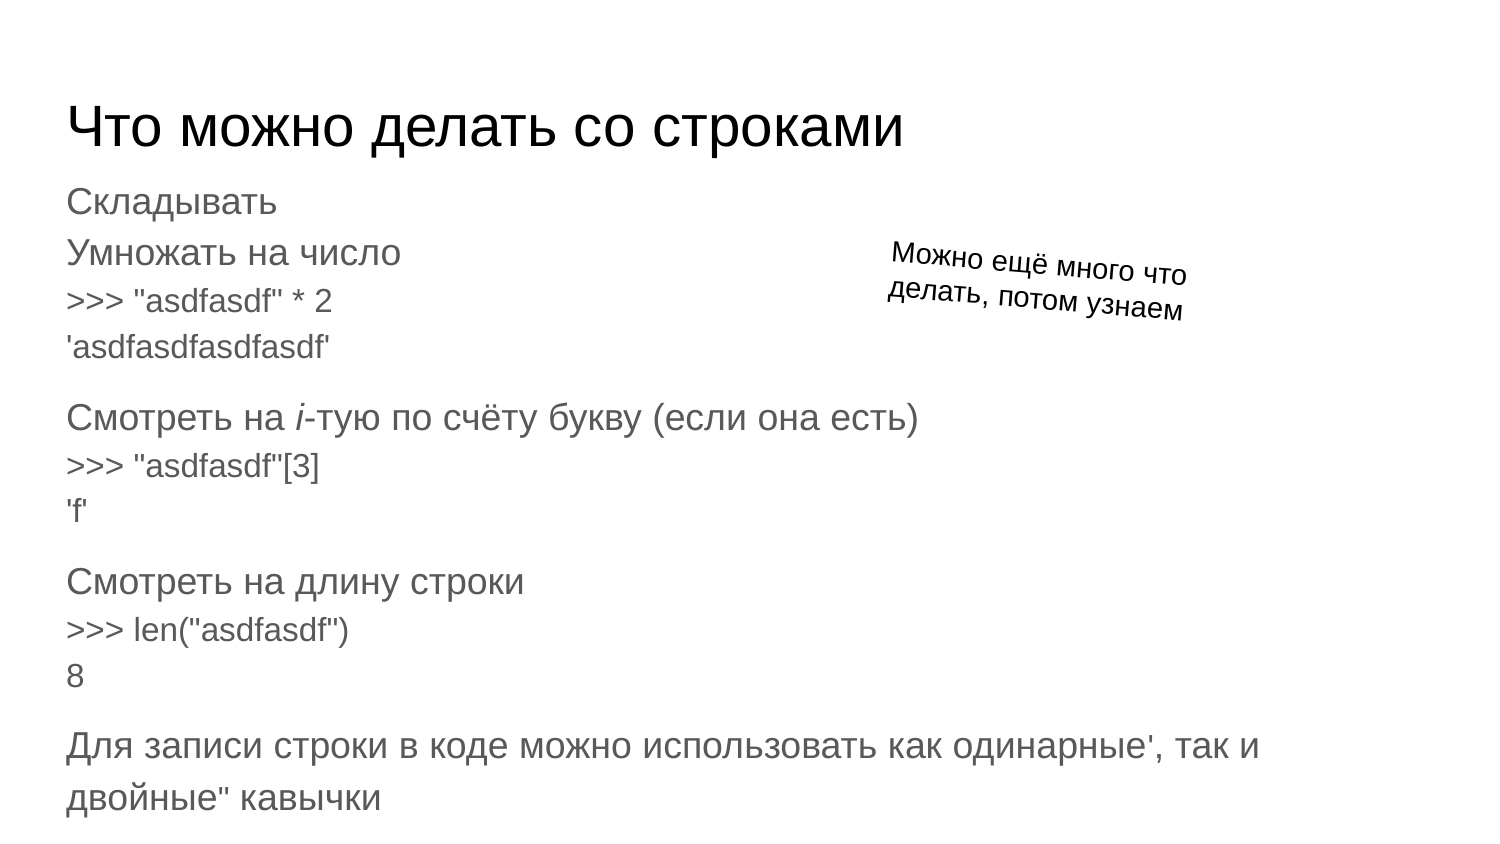

# Что можно делать со строками
Складывать
Умножать на число
>>> "asdfasdf" * 2
'asdfasdfasdfasdf'
Смотреть на i-тую по счёту букву (если она есть)
>>> "asdfasdf"[3]
'f'
Смотреть на длину строки
>>> len("asdfasdf")
8
Для записи строки в коде можно использовать как одинарные', так и двойные" кавычки

Можно ещё много что делать, потом узнаем